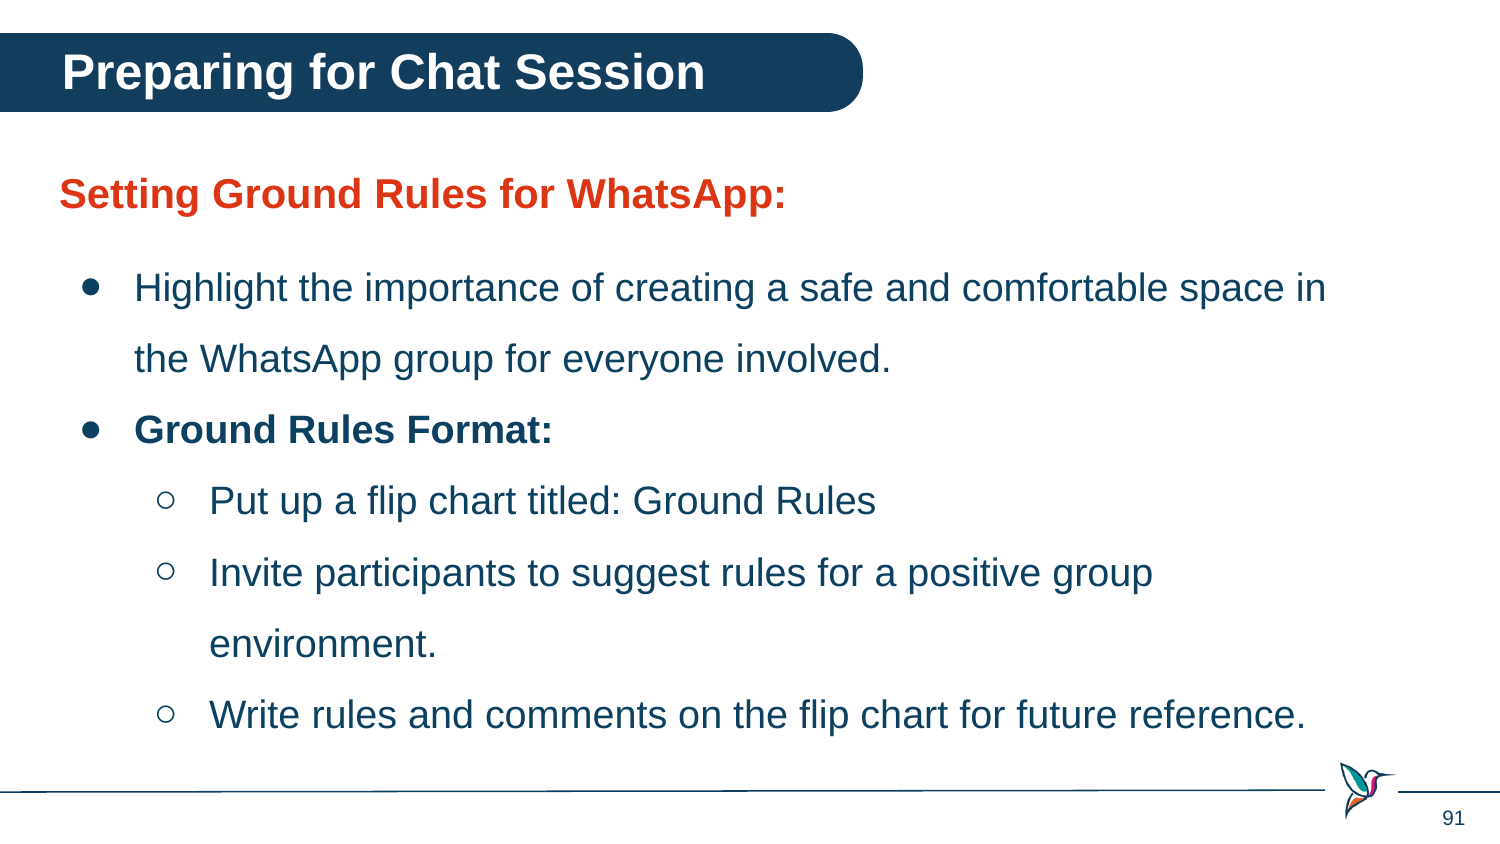

Preparing for Chat Session
Setting Ground Rules for WhatsApp:
Highlight the importance of creating a safe and comfortable space in the WhatsApp group for everyone involved.
Ground Rules Format:
Put up a flip chart titled: Ground Rules
Invite participants to suggest rules for a positive group environment.
Write rules and comments on the flip chart for future reference.